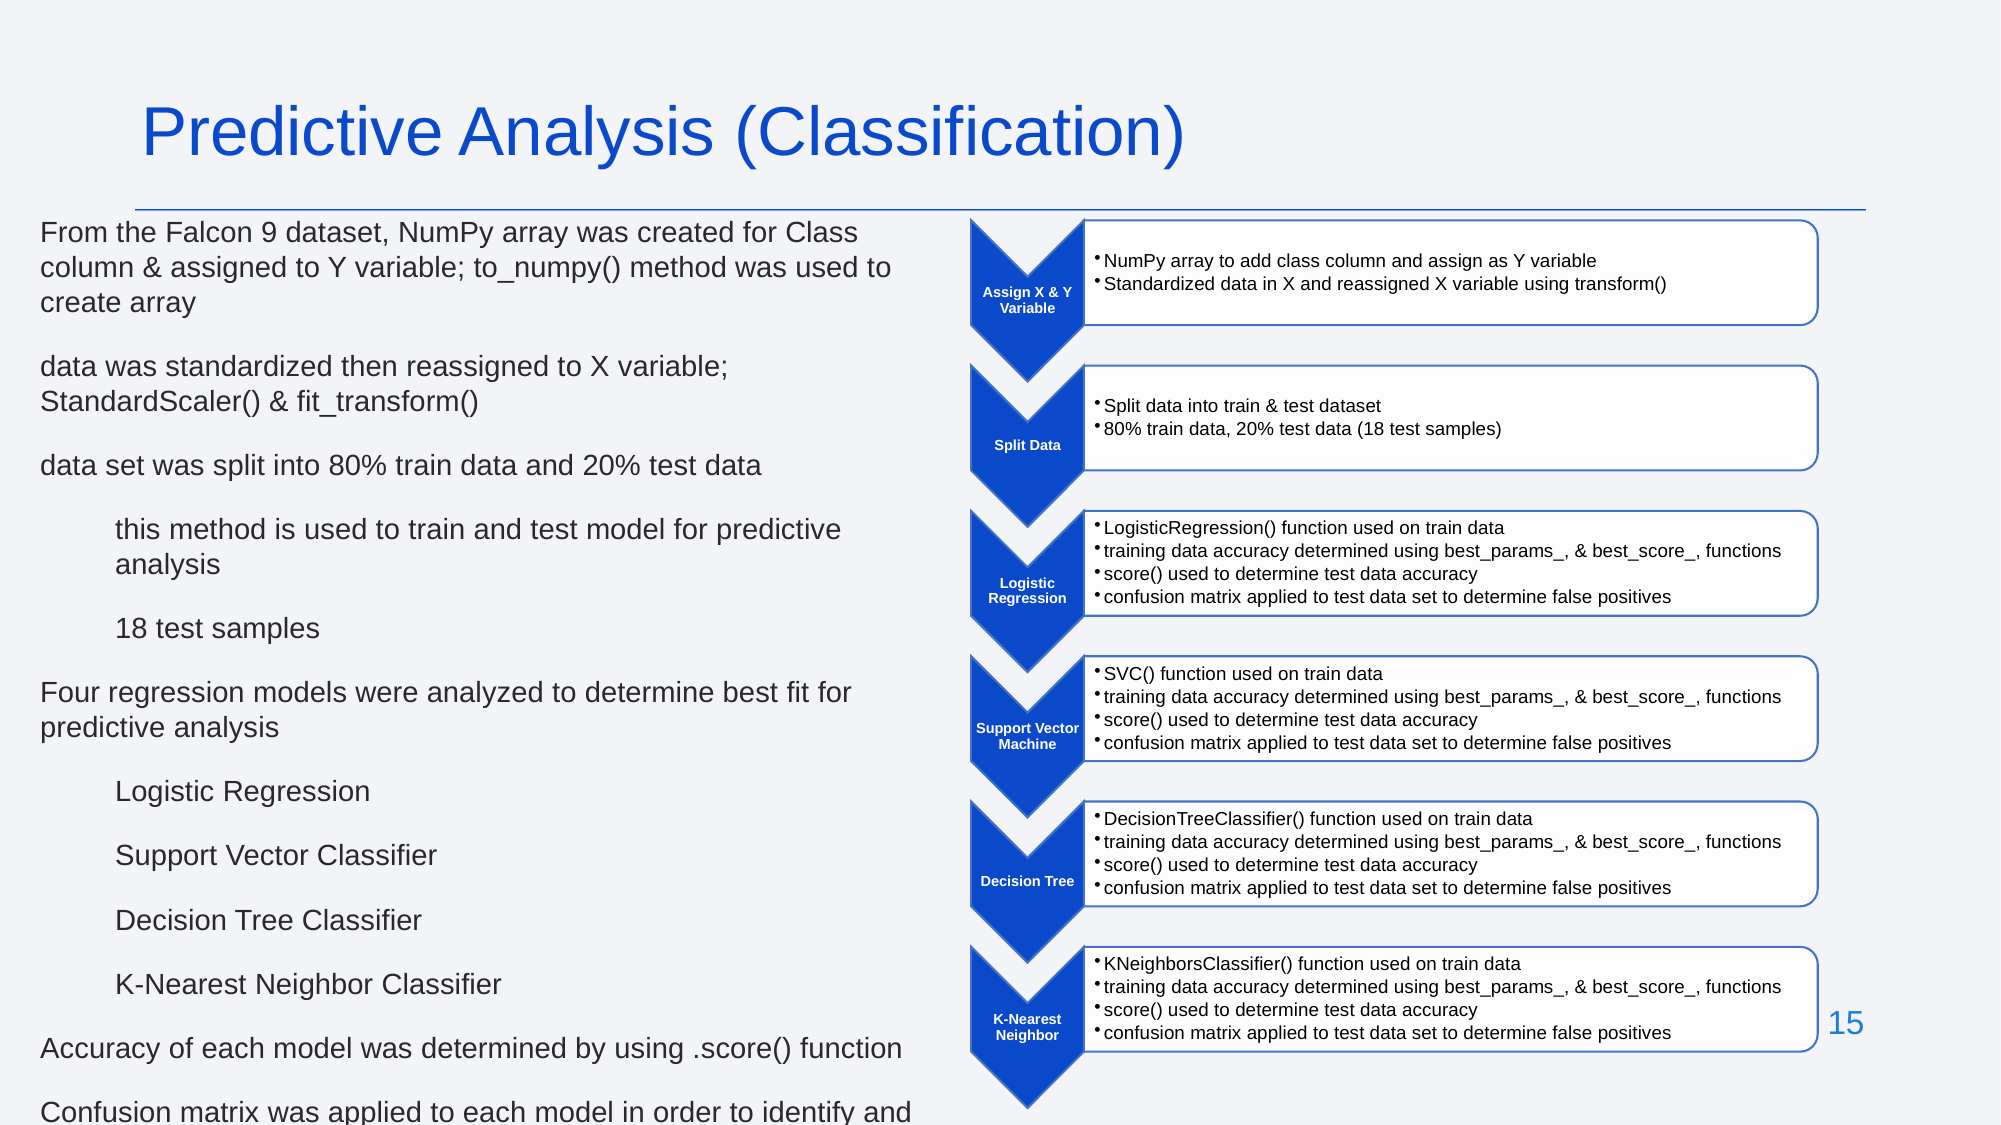

Predictive Analysis (Classification)
From the Falcon 9 dataset, NumPy array was created for Class column & assigned to Y variable; to_numpy() method was used to create array
data was standardized then reassigned to X variable; StandardScaler() & fit_transform()
data set was split into 80% train data and 20% test data
this method is used to train and test model for predictive analysis
18 test samples
Four regression models were analyzed to determine best fit for predictive analysis
Logistic Regression
Support Vector Classifier
Decision Tree Classifier
K-Nearest Neighbor Classifier
Accuracy of each model was determined by using .score() function
Confusion matrix was applied to each model in order to identify and false positives

Assign X & Y Variable
NumPy array to add class column and assign as Y variable
Standardized data in X and reassigned X variable using transform()
Split Data
Split data into train & test dataset
80% train data, 20% test data (18 test samples)
Logistic Regression
LogisticRegression() function used on train data
training data accuracy determined using best_params_, & best_score_, functions
score() used to determine test data accuracy
confusion matrix applied to test data set to determine false positives
Support Vector Machine
SVC() function used on train data
training data accuracy determined using best_params_, & best_score_, functions
score() used to determine test data accuracy
confusion matrix applied to test data set to determine false positives
Decision Tree
DecisionTreeClassifier() function used on train data
training data accuracy determined using best_params_, & best_score_, functions
score() used to determine test data accuracy
confusion matrix applied to test data set to determine false positives
K-Nearest Neighbor
KNeighborsClassifier() function used on train data
training data accuracy determined using best_params_, & best_score_, functions
score() used to determine test data accuracy
confusion matrix applied to test data set to determine false positives
15